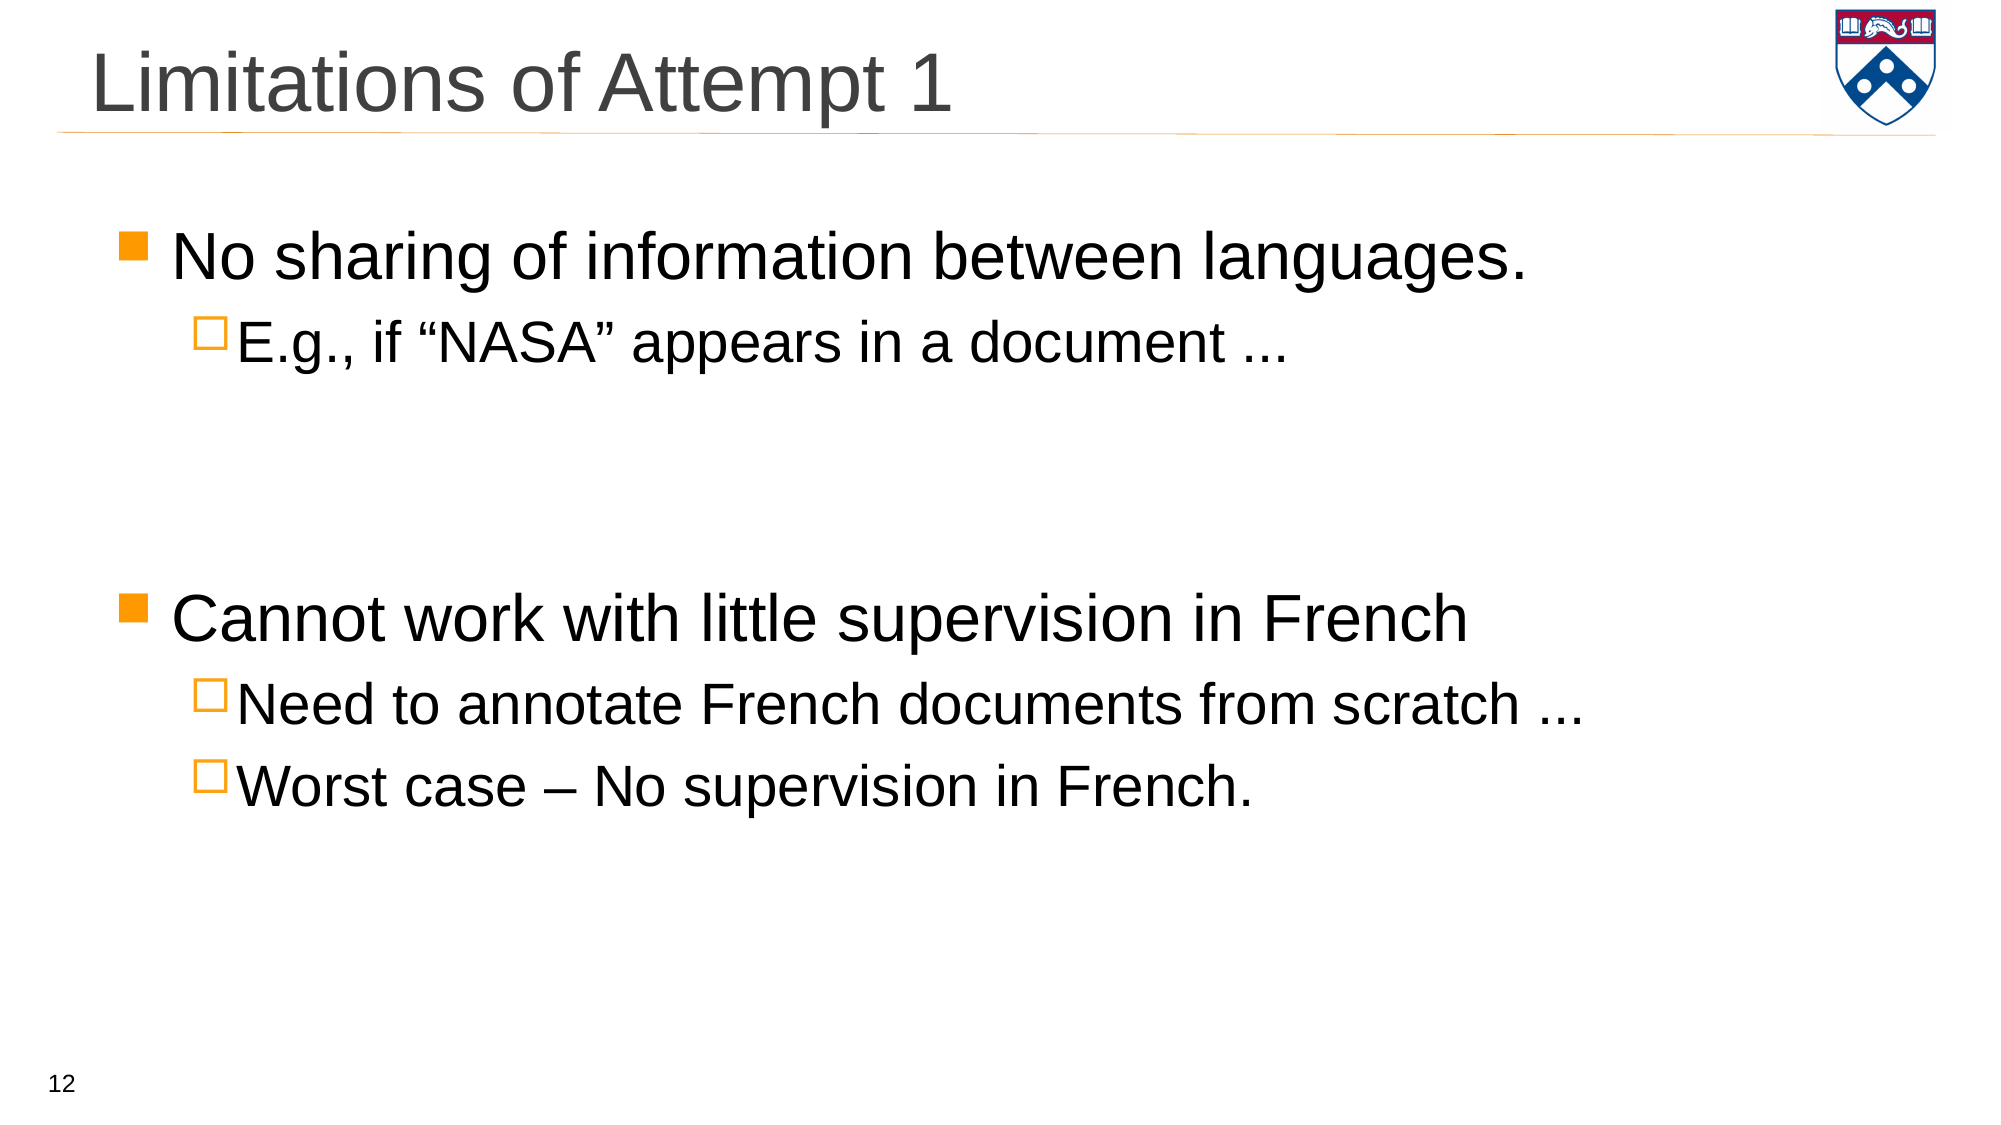

# Limitations of Attempt 1
No sharing of information between languages.
E.g., if “NASA” appears in a document ...

Cannot work with little supervision in French
Need to annotate French documents from scratch ...
Worst case – No supervision in French.

12